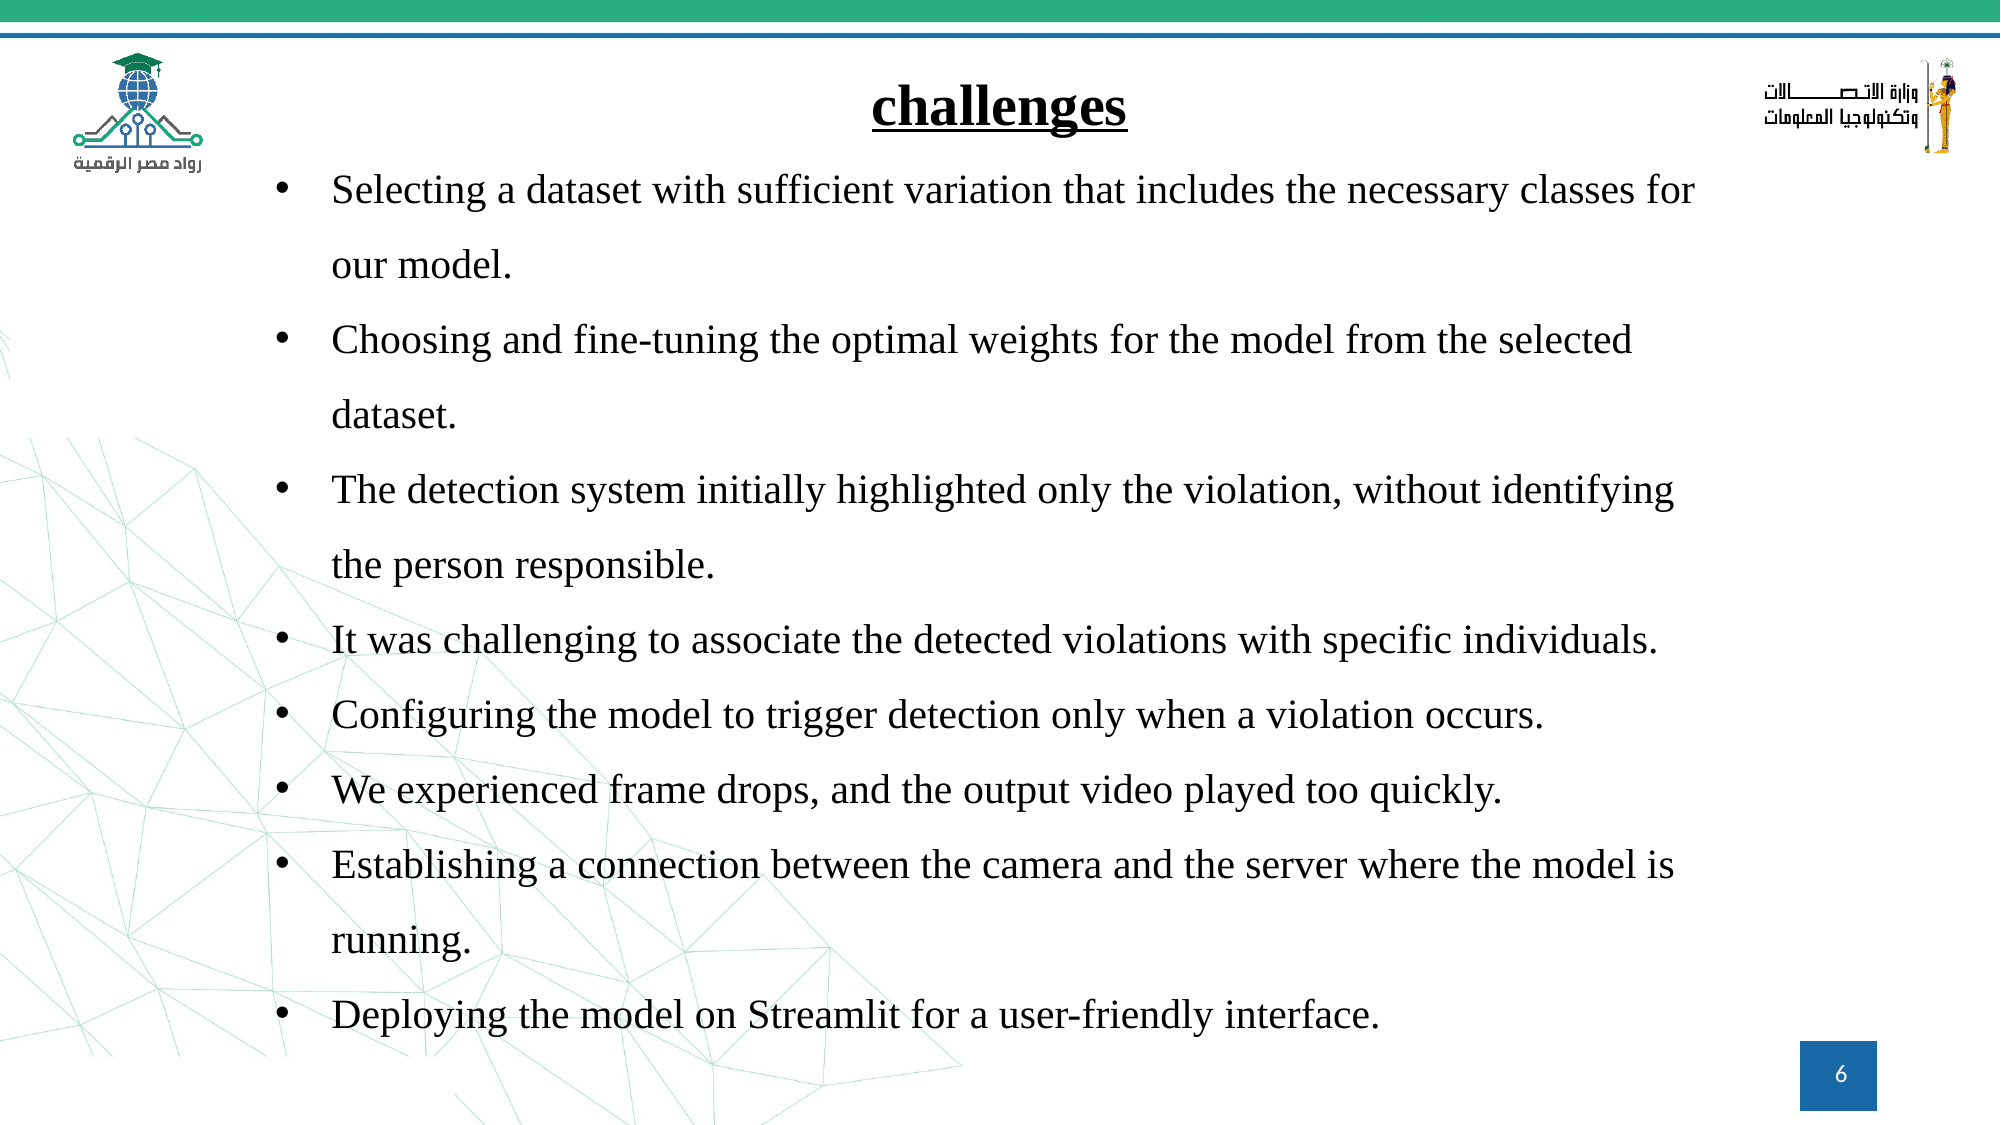

challenges
Selecting a dataset with sufficient variation that includes the necessary classes for our model.
Choosing and fine-tuning the optimal weights for the model from the selected dataset.
The detection system initially highlighted only the violation, without identifying the person responsible.
It was challenging to associate the detected violations with specific individuals.
Configuring the model to trigger detection only when a violation occurs.
We experienced frame drops, and the output video played too quickly.
Establishing a connection between the camera and the server where the model is running.
Deploying the model on Streamlit for a user-friendly interface.

6